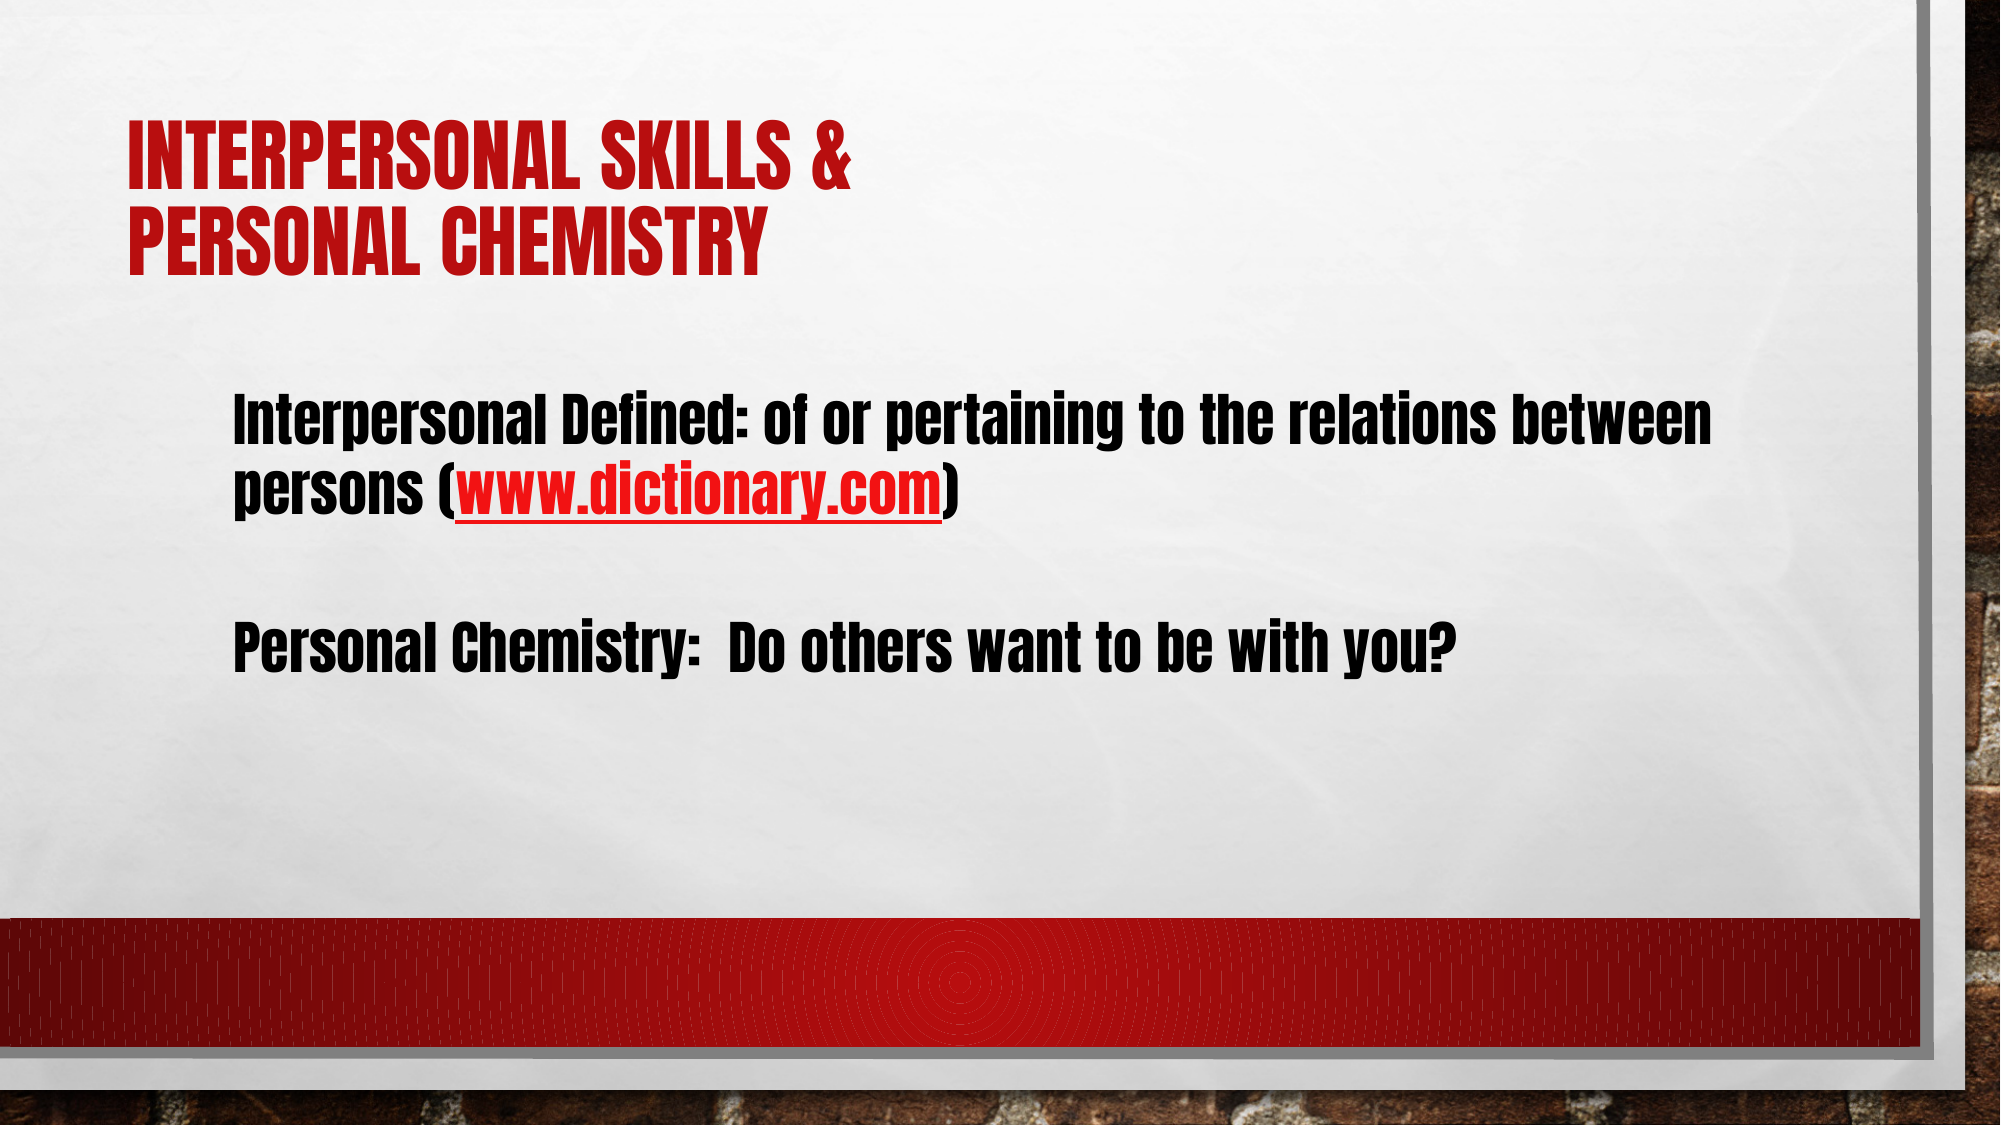

# Interpersonal Skills & Personal Chemistry
Interpersonal Defined: of or pertaining to the relations between persons (www.dictionary.com)

Personal Chemistry:  Do others want to be with you?